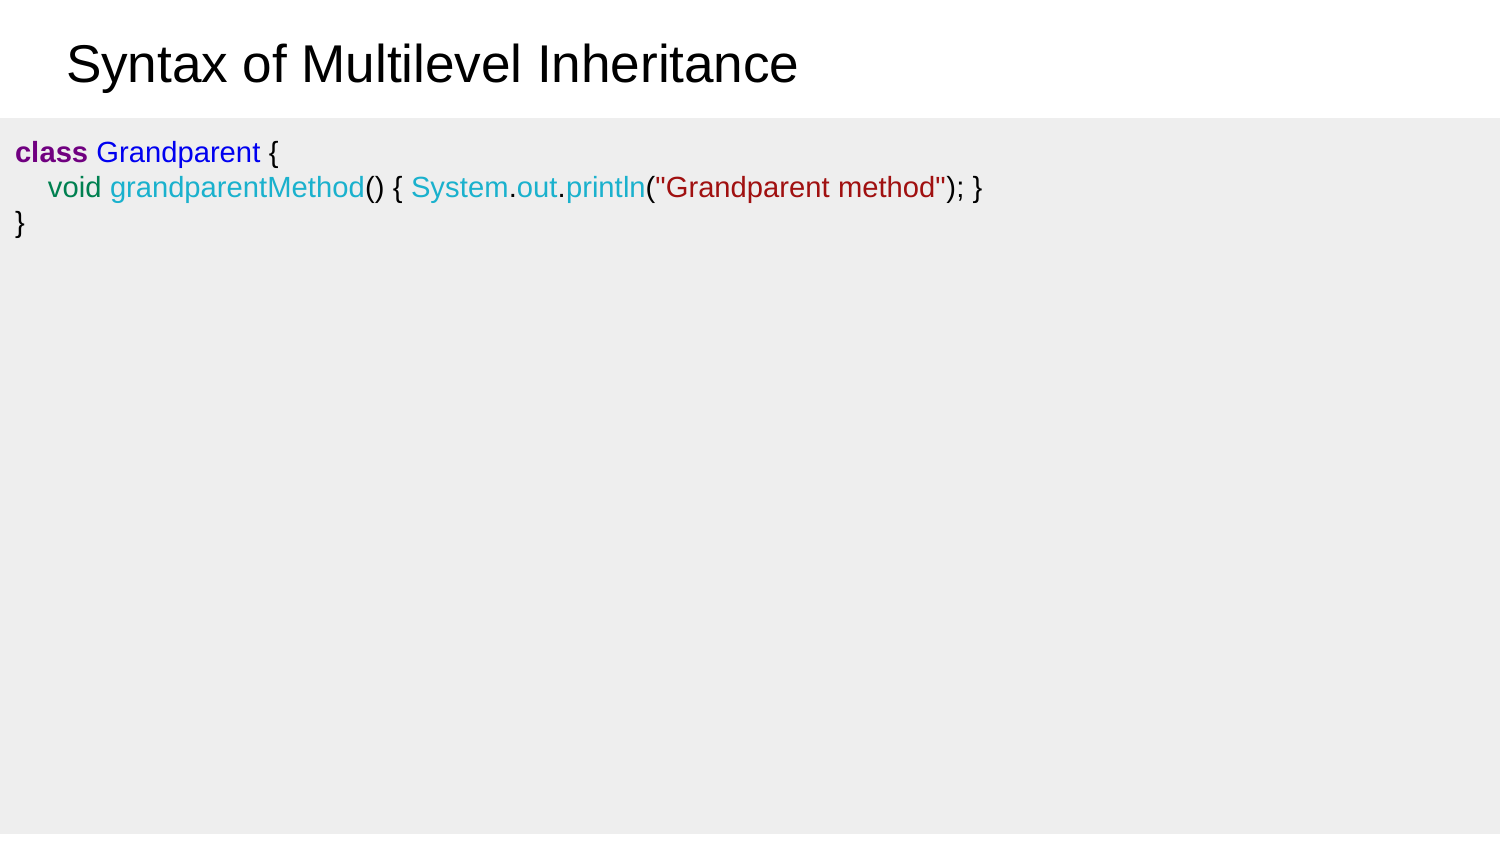

# Syntax of Multilevel Inheritance
class Grandparent {
    void grandparentMethod() { System.out.println("Grandparent method"); }
}